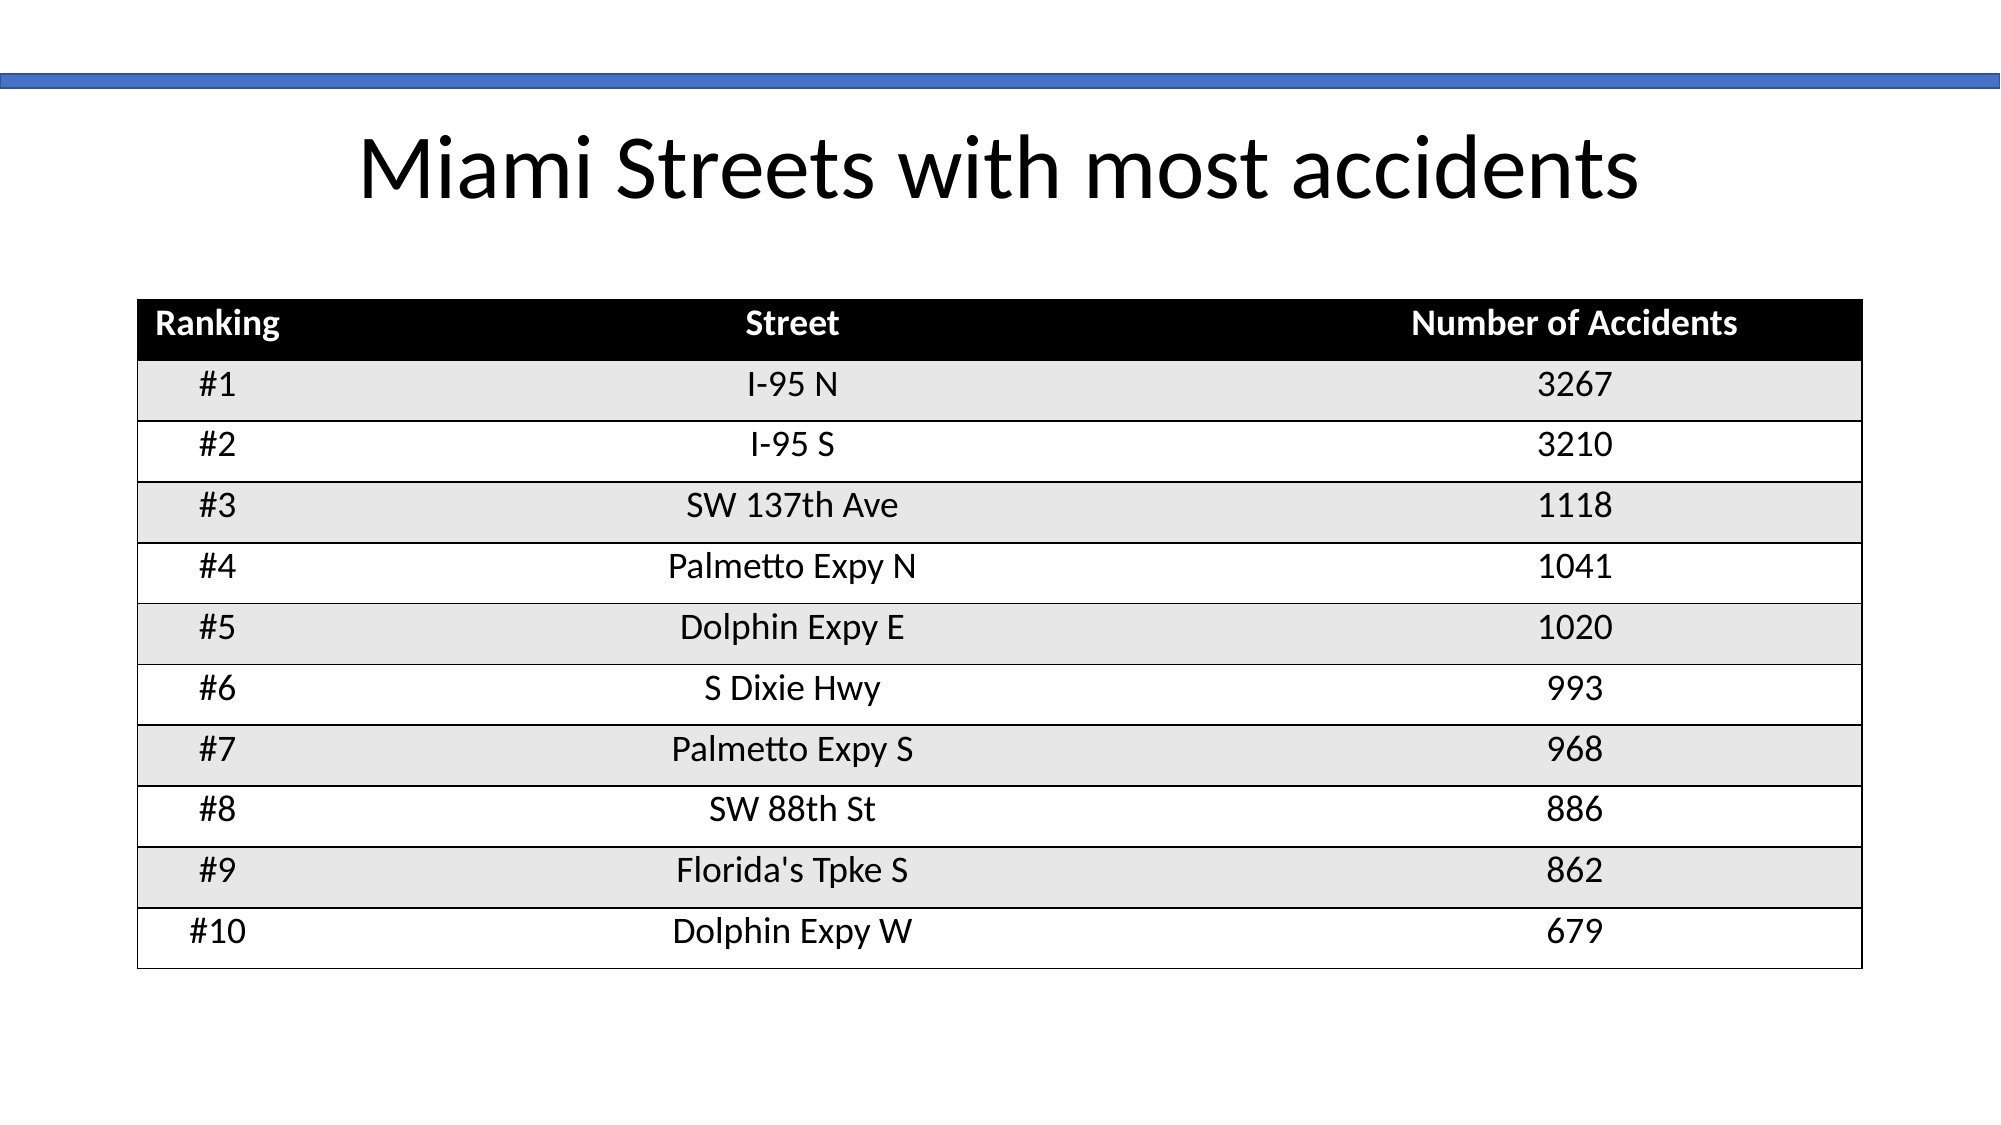

# Miami Streets with most accidents

| Ranking | Street | Number of Accidents |
| --- | --- | --- |
| #1 | I-95 N | 3267 |
| #2 | I-95 S | 3210 |
| #3 | SW 137th Ave | 1118 |
| #4 | Palmetto Expy N | 1041 |
| #5 | Dolphin Expy E | 1020 |
| #6 | S Dixie Hwy | 993 |
| #7 | Palmetto Expy S | 968 |
| #8 | SW 88th St | 886 |
| #9 | Florida's Tpke S | 862 |
| #10 | Dolphin Expy W | 679 |